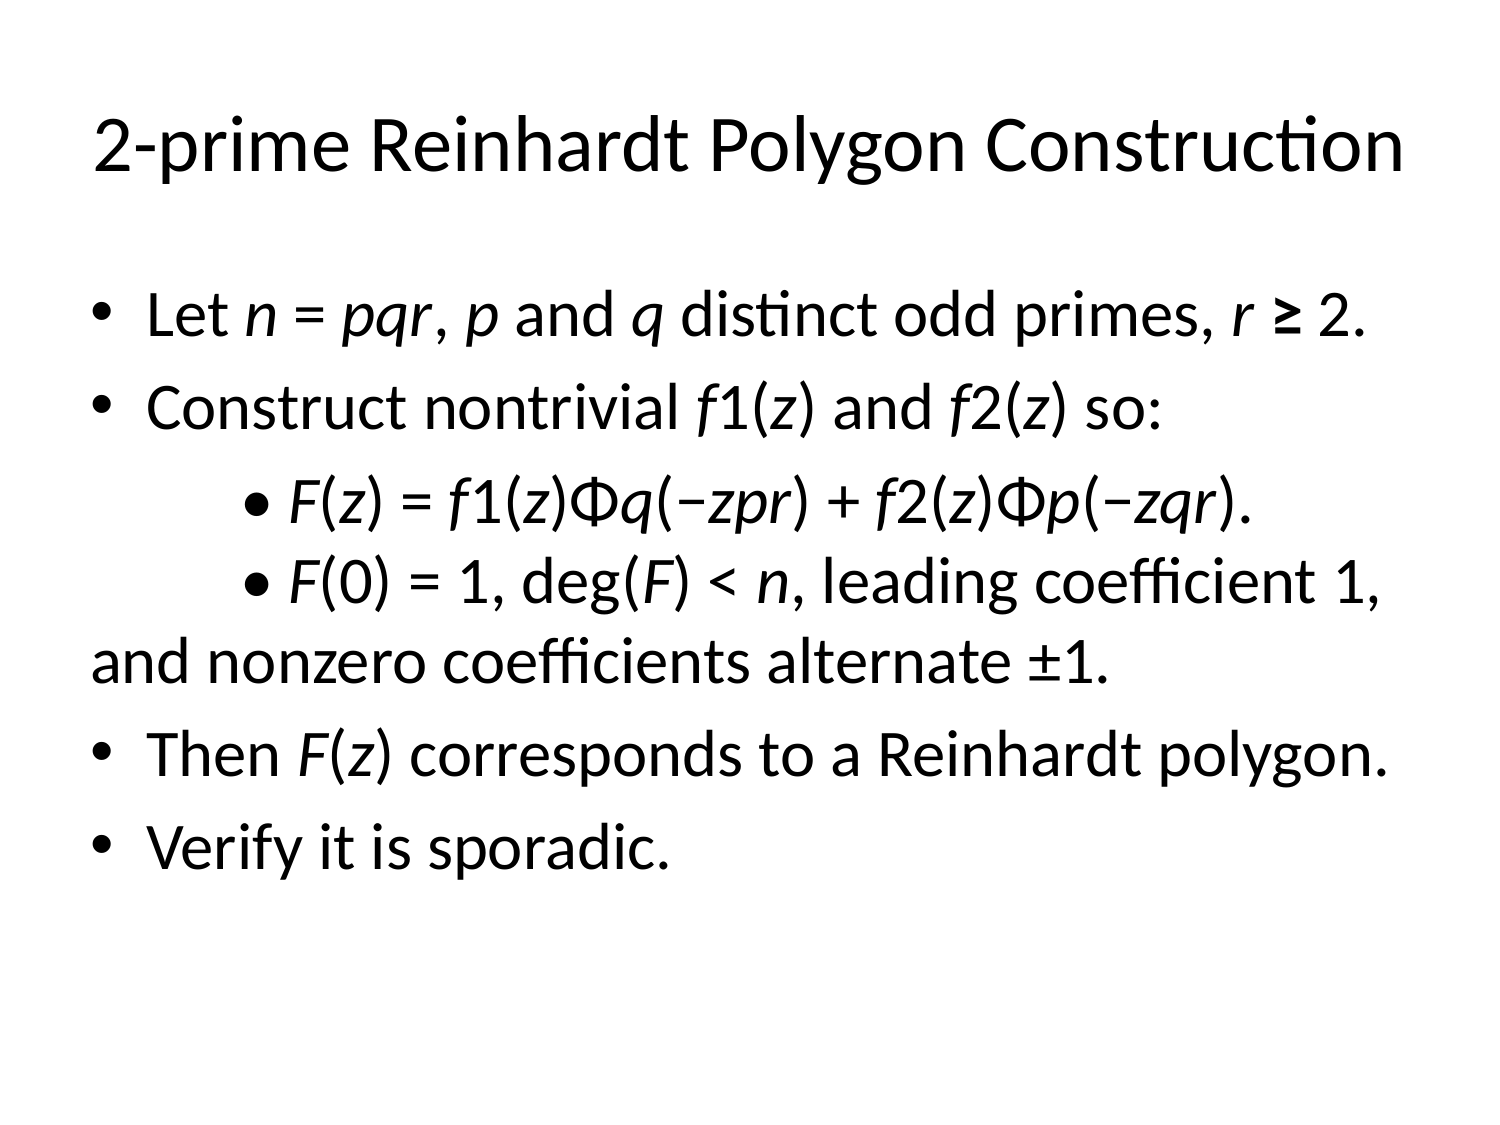

# 2-prime Reinhardt Polygon Construction
Let n = pqr, p and q distinct odd primes, r ≥ 2.
Construct nontrivial f1(z) and f2(z) so:
	• F(z) = f1(z)Φq(−zpr) + f2(z)Φp(−zqr).
	• F(0) = 1, deg(F) < n, leading coefficient 1, and nonzero coefficients alternate ±1.
Then F(z) corresponds to a Reinhardt polygon.
Verify it is sporadic.